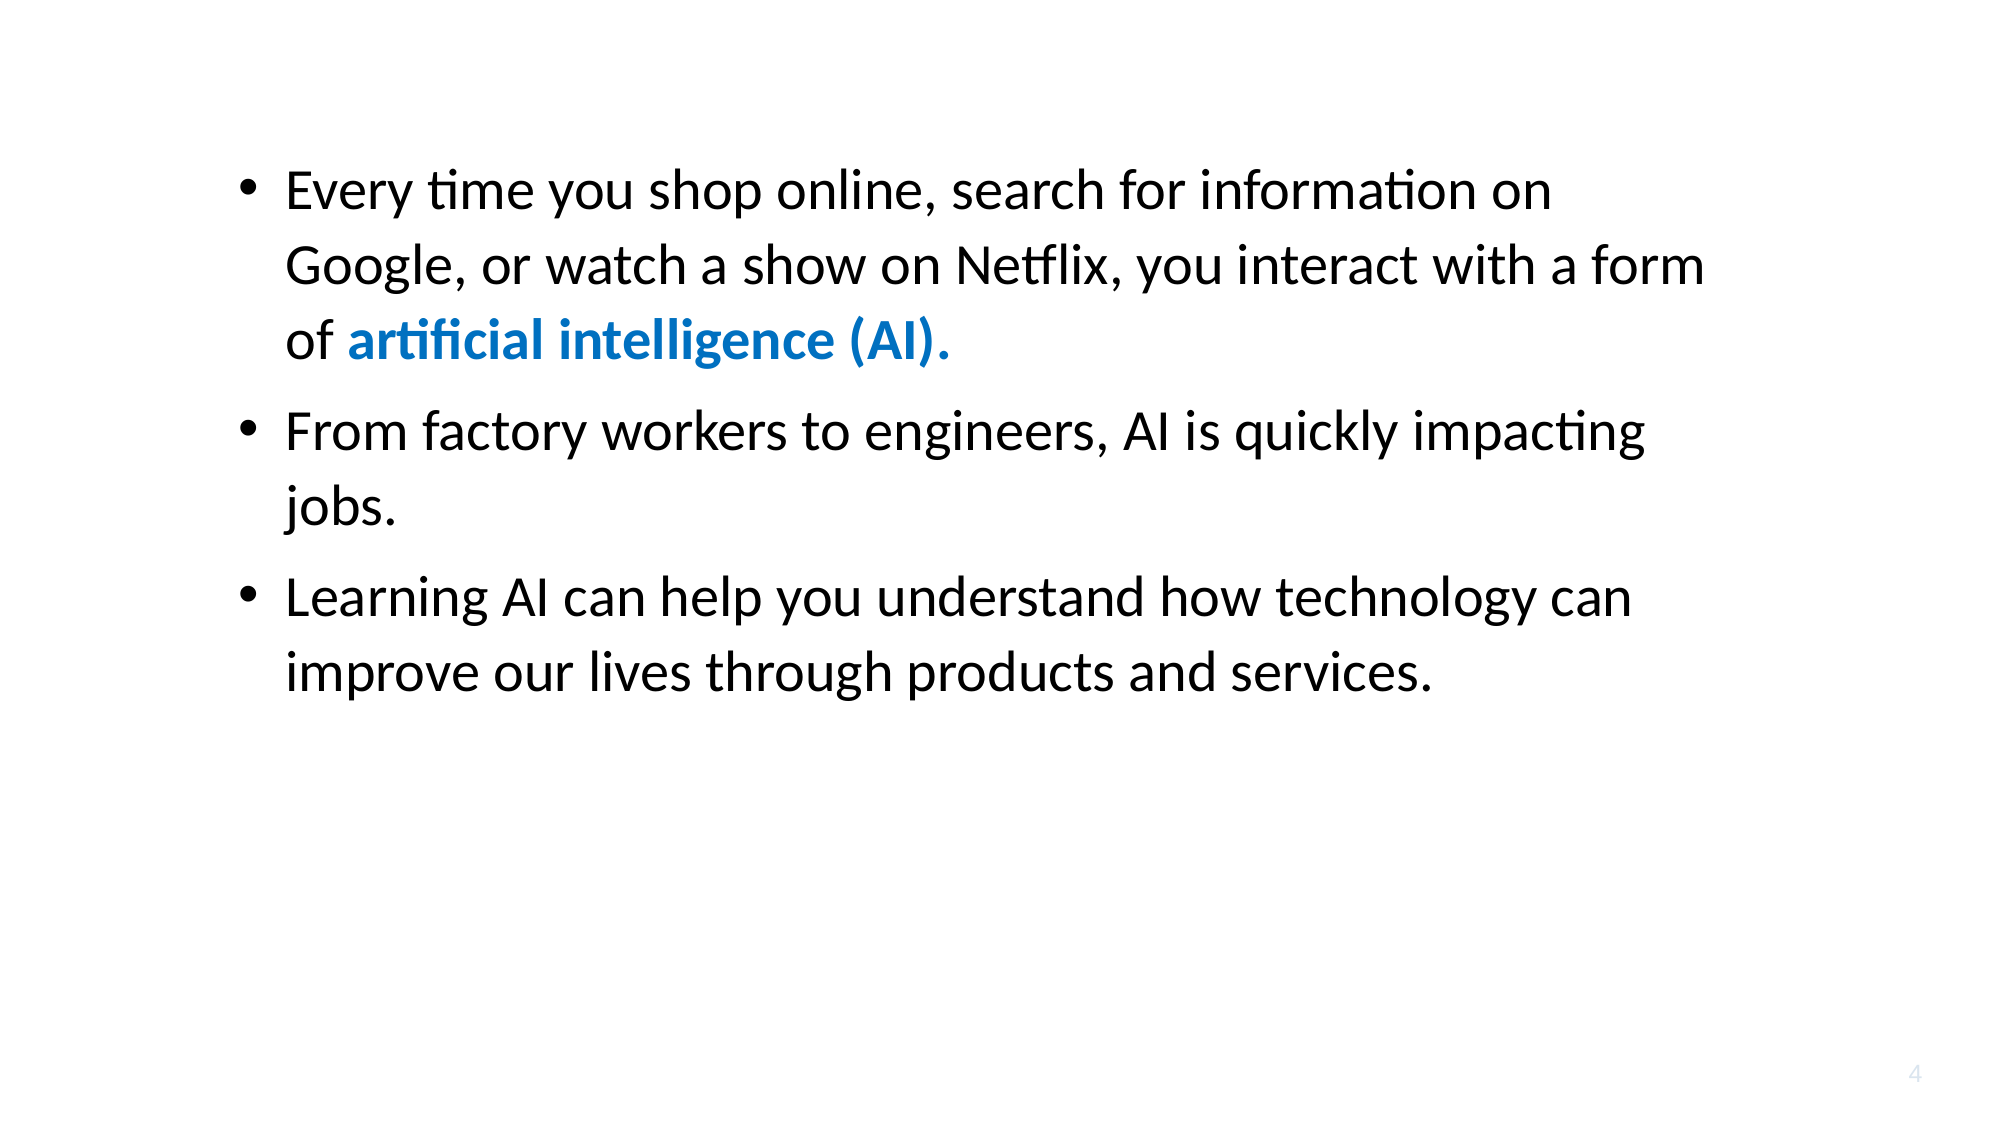

# Artificial intelligence (AI)
Every time you shop online, search for information on Google, or watch a show on Netflix, you interact with a form of artificial intelligence (AI).
From factory workers to engineers, AI is quickly impacting jobs.
Learning AI can help you understand how technology can improve our lives through products and services.

4